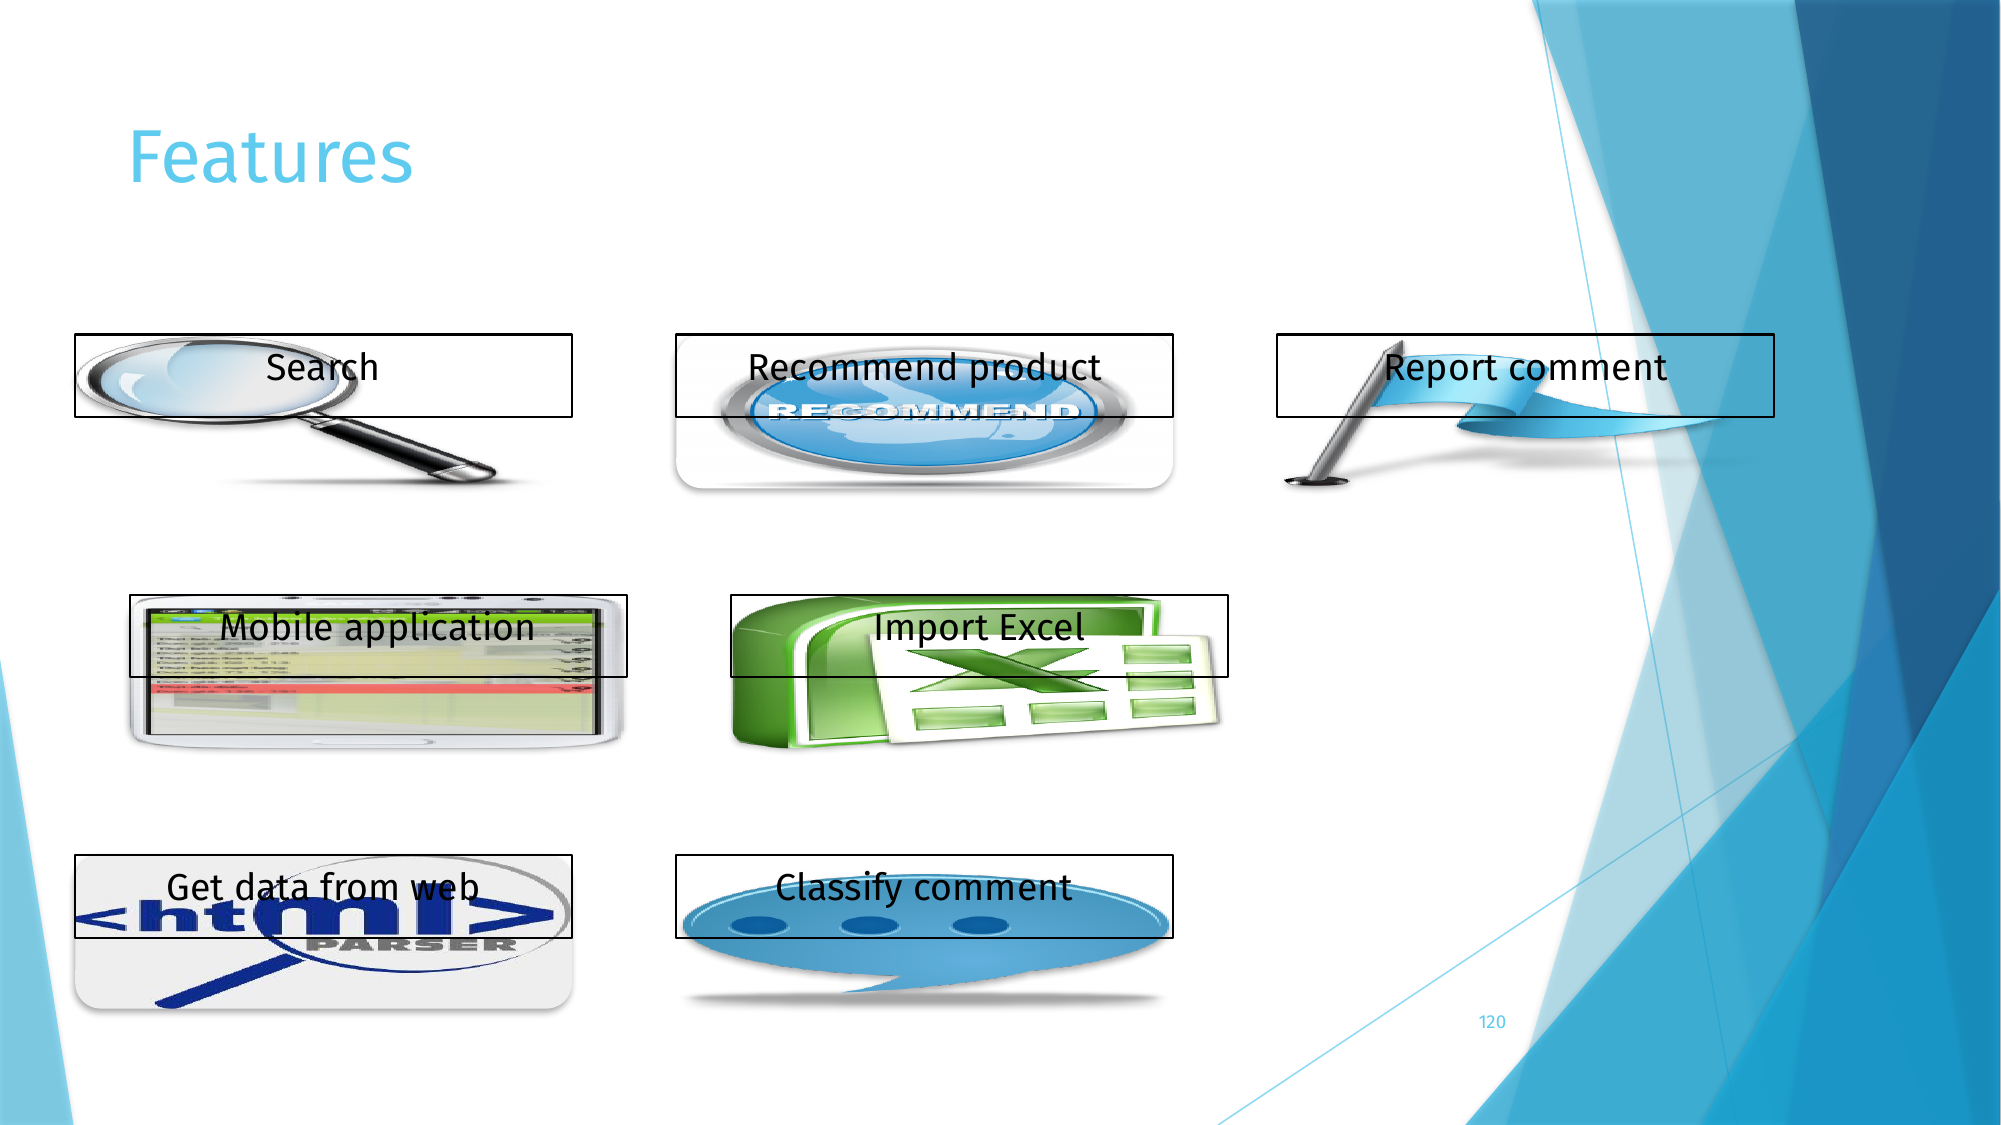

# Features
Search
Report comment
Recommend product
Classify comment
Import Excel
Get data from web
Mobile application
120